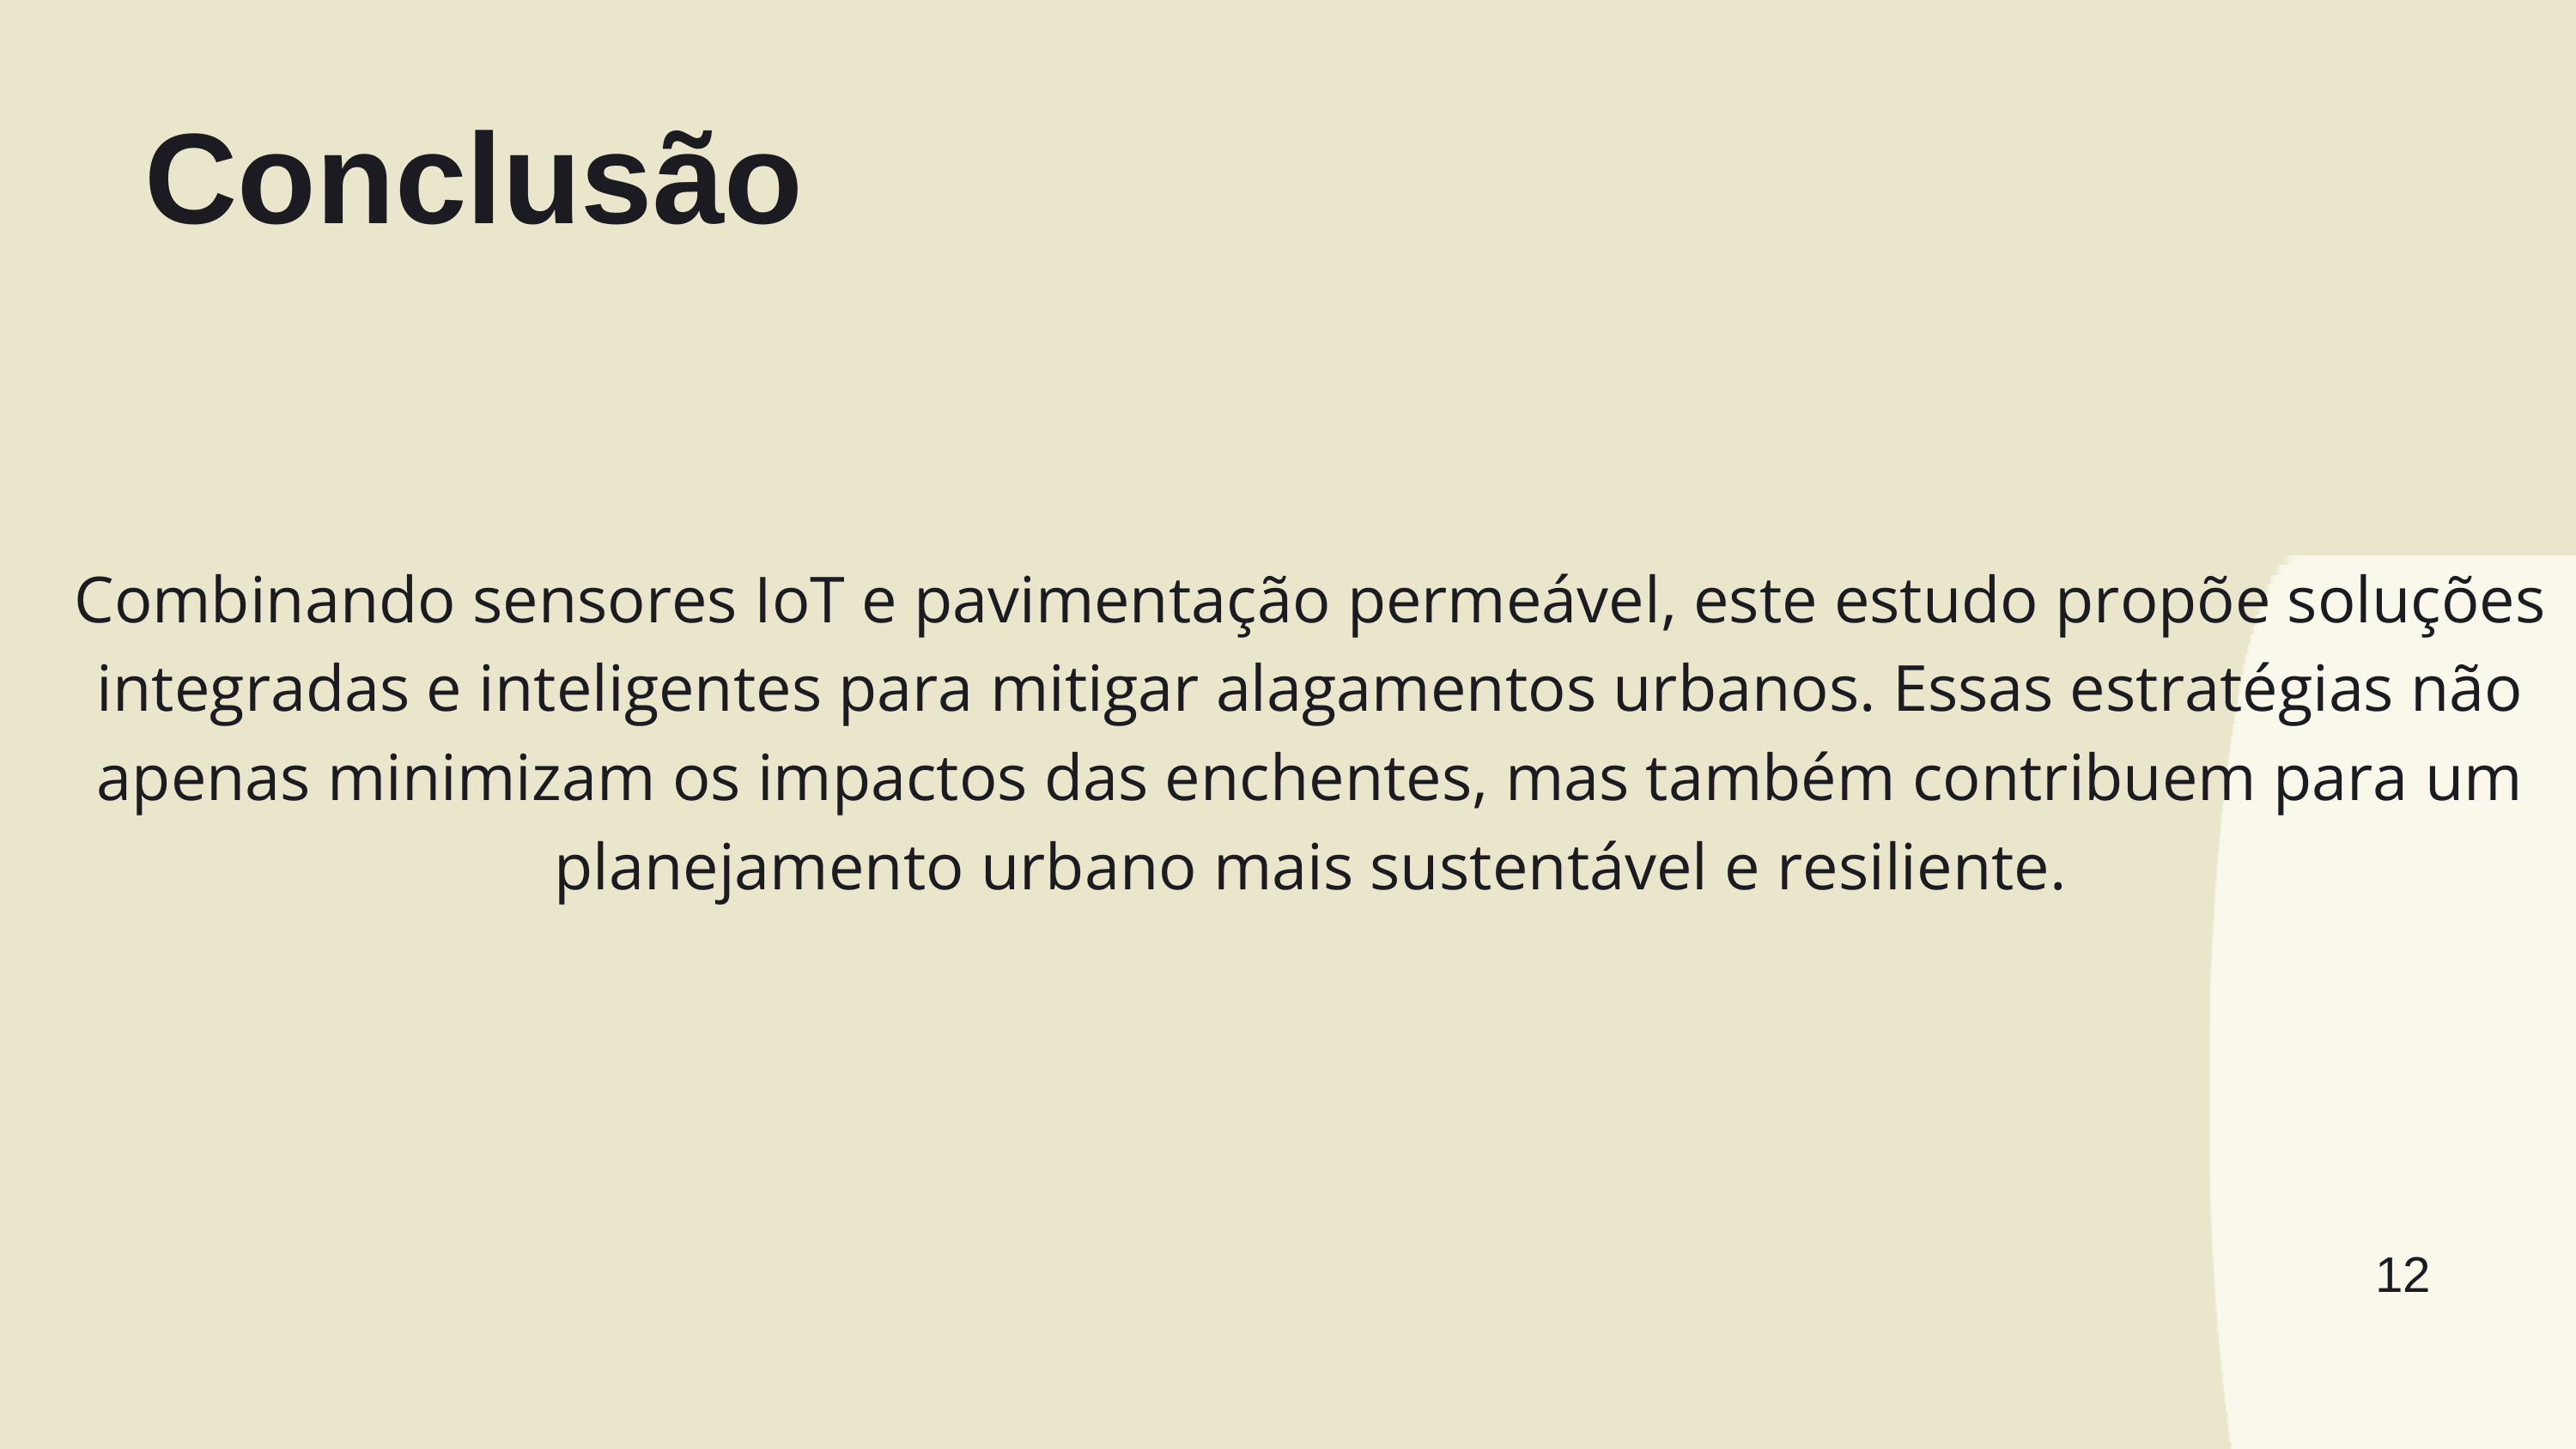

Conclusão
Combinando sensores IoT e pavimentação permeável, este estudo propõe soluções integradas e inteligentes para mitigar alagamentos urbanos. Essas estratégias não apenas minimizam os impactos das enchentes, mas também contribuem para um planejamento urbano mais sustentável e resiliente.

12